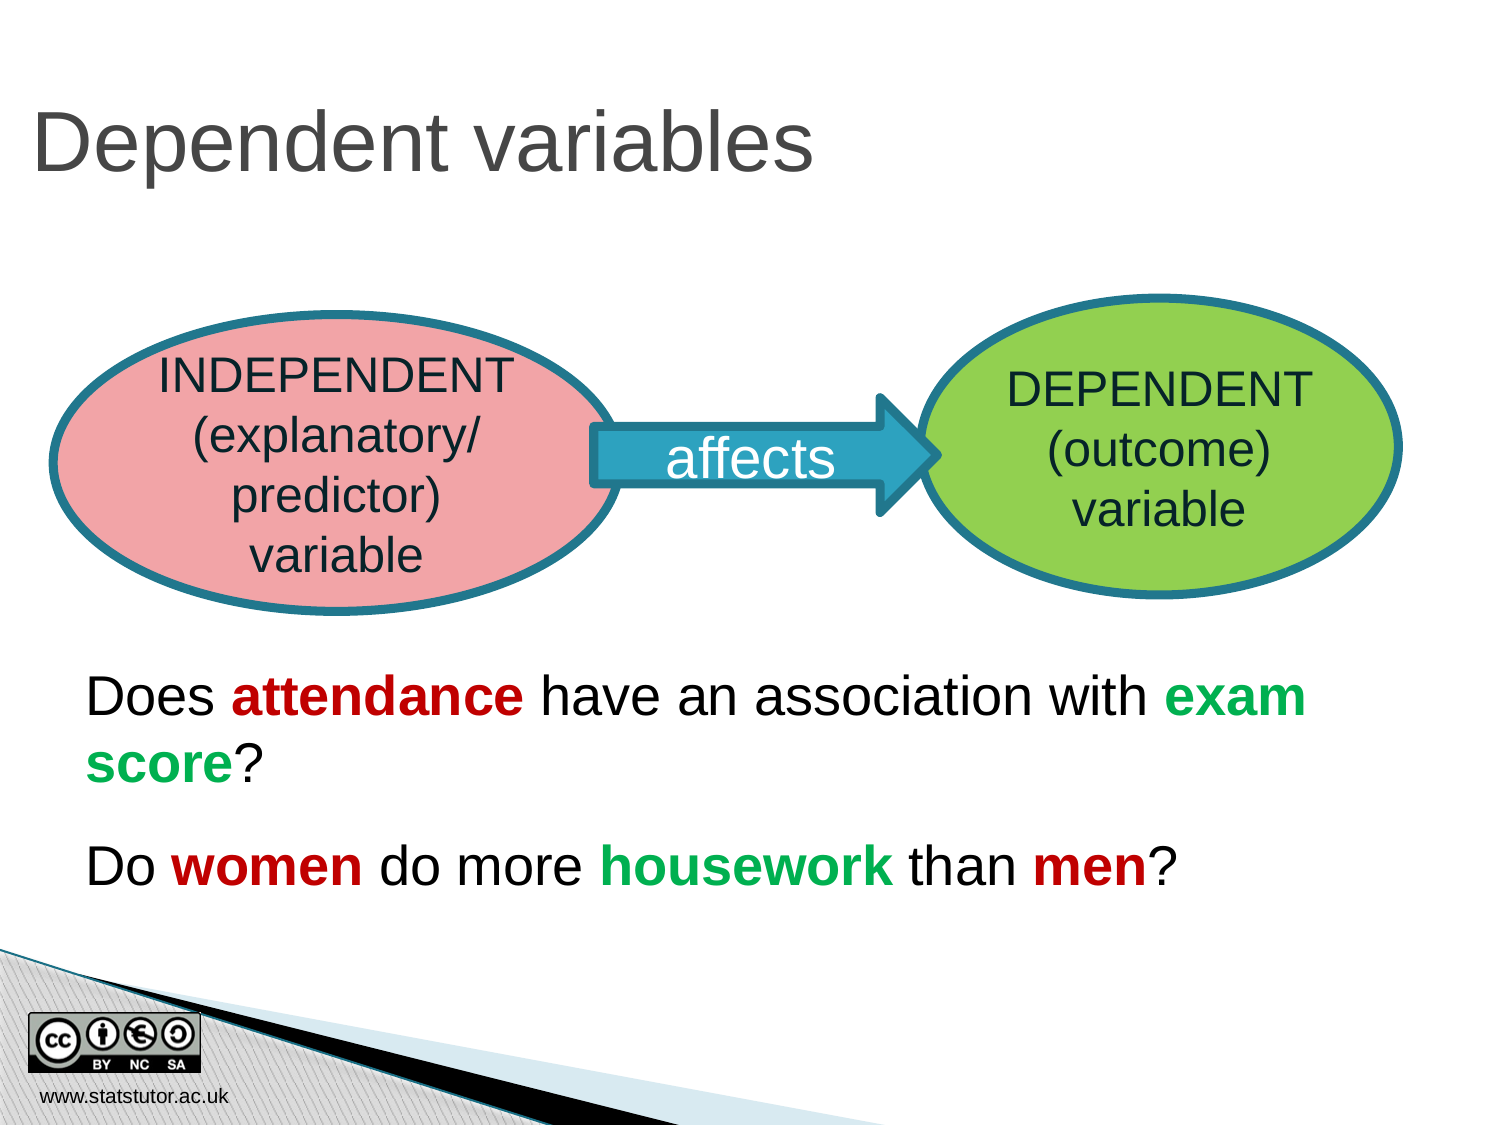

Dependent variables

Does attendance have an association with exam score?
Do women do more housework than men?

DEPENDENT (outcome) variable
INDEPENDENT
(explanatory/
predictor) variable
affects
www.statstutor.ac.uk